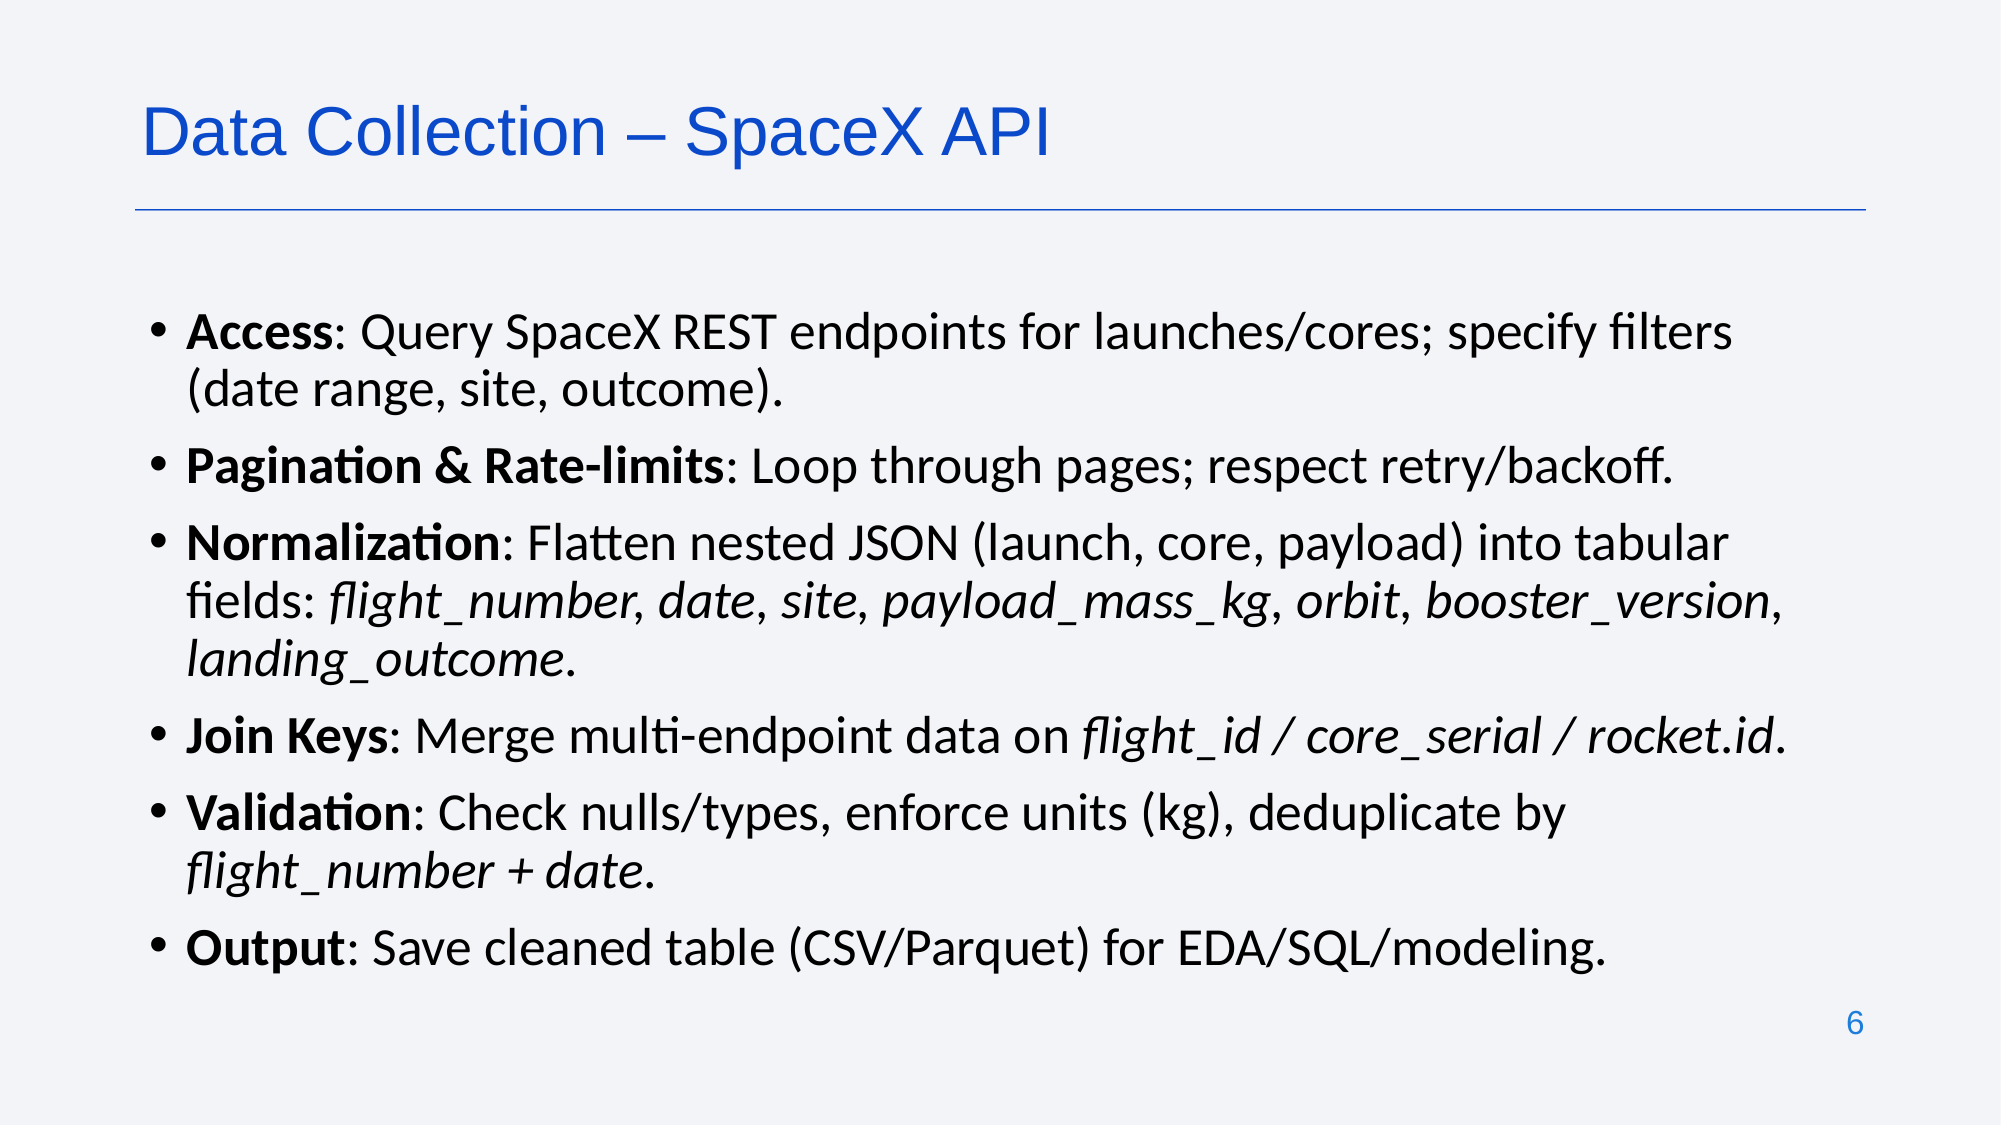

Data Collection – SpaceX API
Access: Query SpaceX REST endpoints for launches/cores; specify filters (date range, site, outcome).
Pagination & Rate-limits: Loop through pages; respect retry/backoff.
Normalization: Flatten nested JSON (launch, core, payload) into tabular fields: flight_number, date, site, payload_mass_kg, orbit, booster_version, landing_outcome.
Join Keys: Merge multi-endpoint data on flight_id / core_serial / rocket.id.
Validation: Check nulls/types, enforce units (kg), deduplicate by flight_number + date.
Output: Save cleaned table (CSV/Parquet) for EDA/SQL/modeling.

6